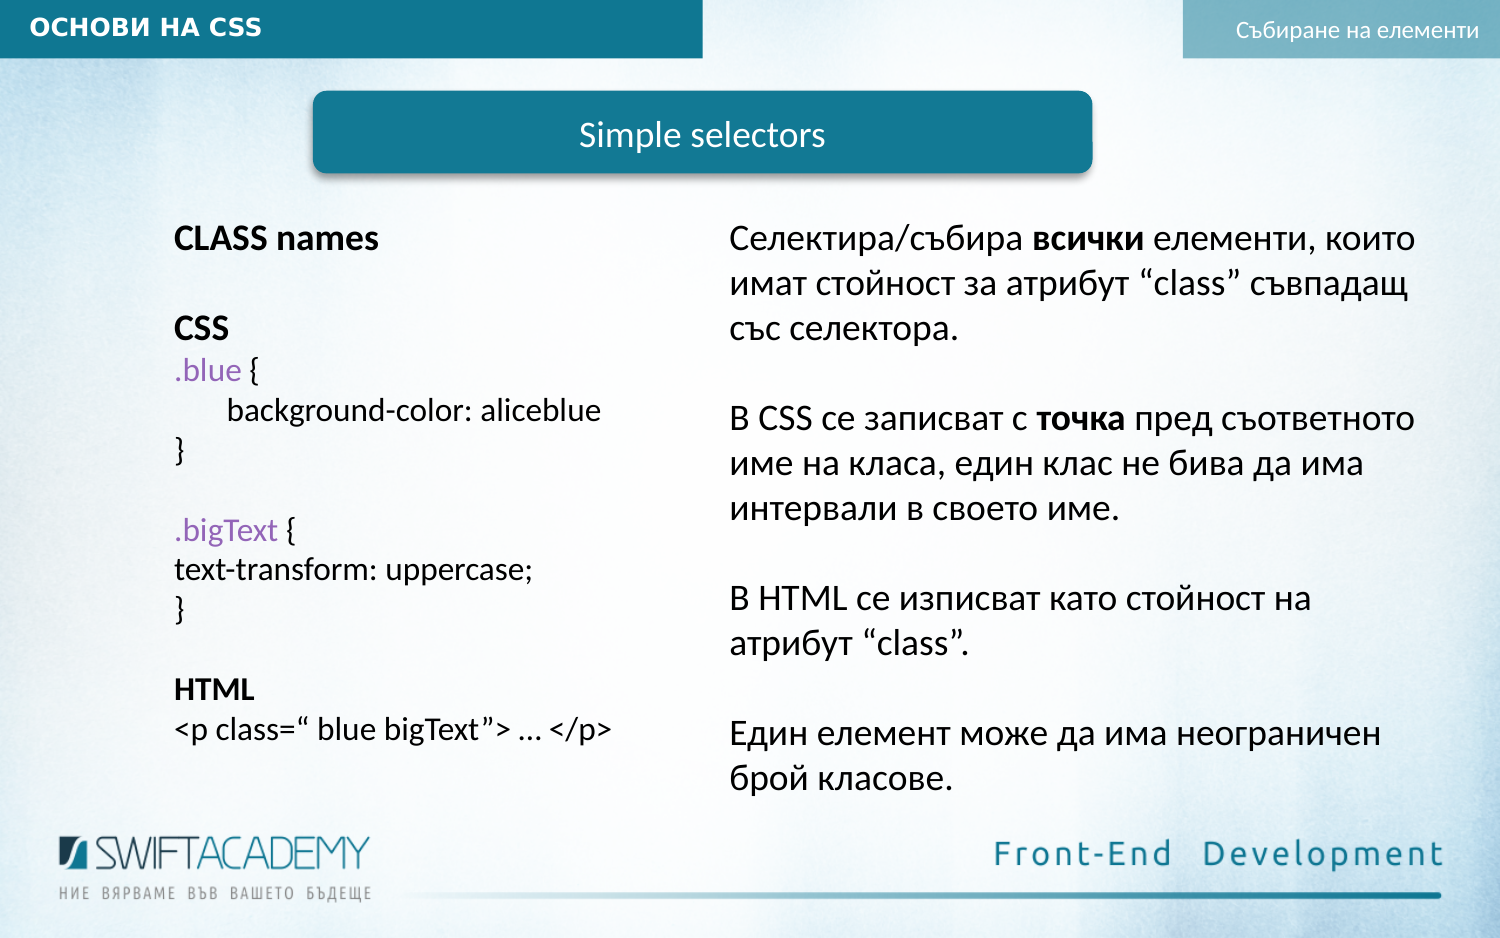

ОСНОВИ НА CSS
Събиране на елементи
Simple selectors
CLASS names

CSS
.blue {
       background-color: aliceblue
}
.bigText {
text-transform: uppercase;
}

HTML
<p class=“ blue bigText”> … </p>

Селектира/събира всички елементи, които имат стойност за атрибут “class” съвпадащ със селектора.

В CSS се записват с точка пред съответното име на класа, един клас не бива да има интервали в своето име.

В HTML се изписват като стойност на атрибут “class”.

Един елемент може да има неограничен брой класове.